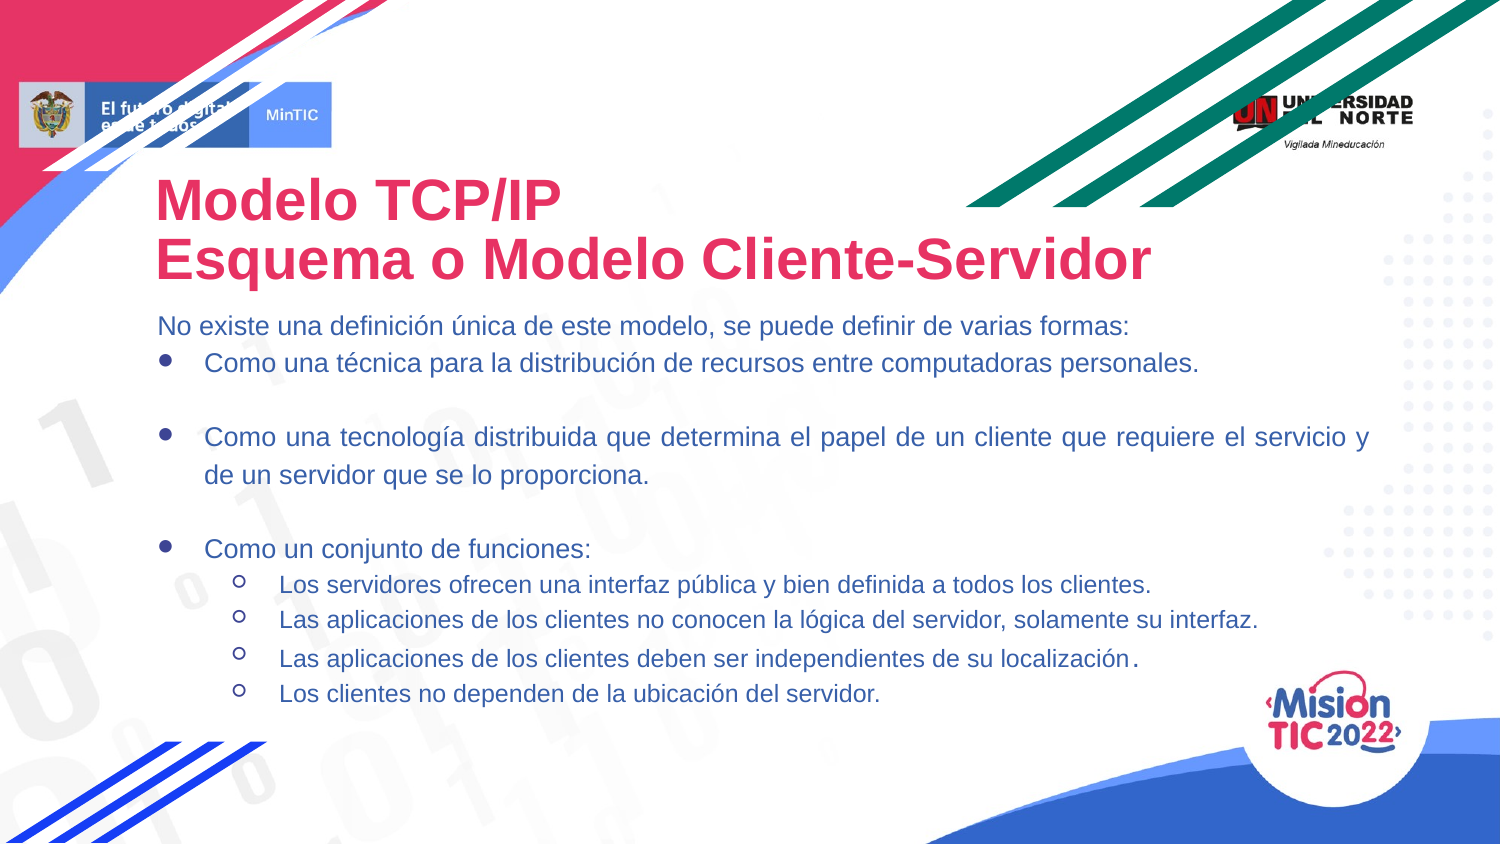

Modelo TCP/IP
Esquema o Modelo Cliente-Servidor
No existe una definición única de este modelo, se puede definir de varias formas:
Como una técnica para la distribución de recursos entre computadoras personales.

Como una tecnología distribuida que determina el papel de un cliente que requiere el servicio y de un servidor que se lo proporciona.

Como un conjunto de funciones:
Los servidores ofrecen una interfaz pública y bien definida a todos los clientes.
Las aplicaciones de los clientes no conocen la lógica del servidor, solamente su interfaz.
Las aplicaciones de los clientes deben ser independientes de su localización.
Los clientes no dependen de la ubicación del servidor.